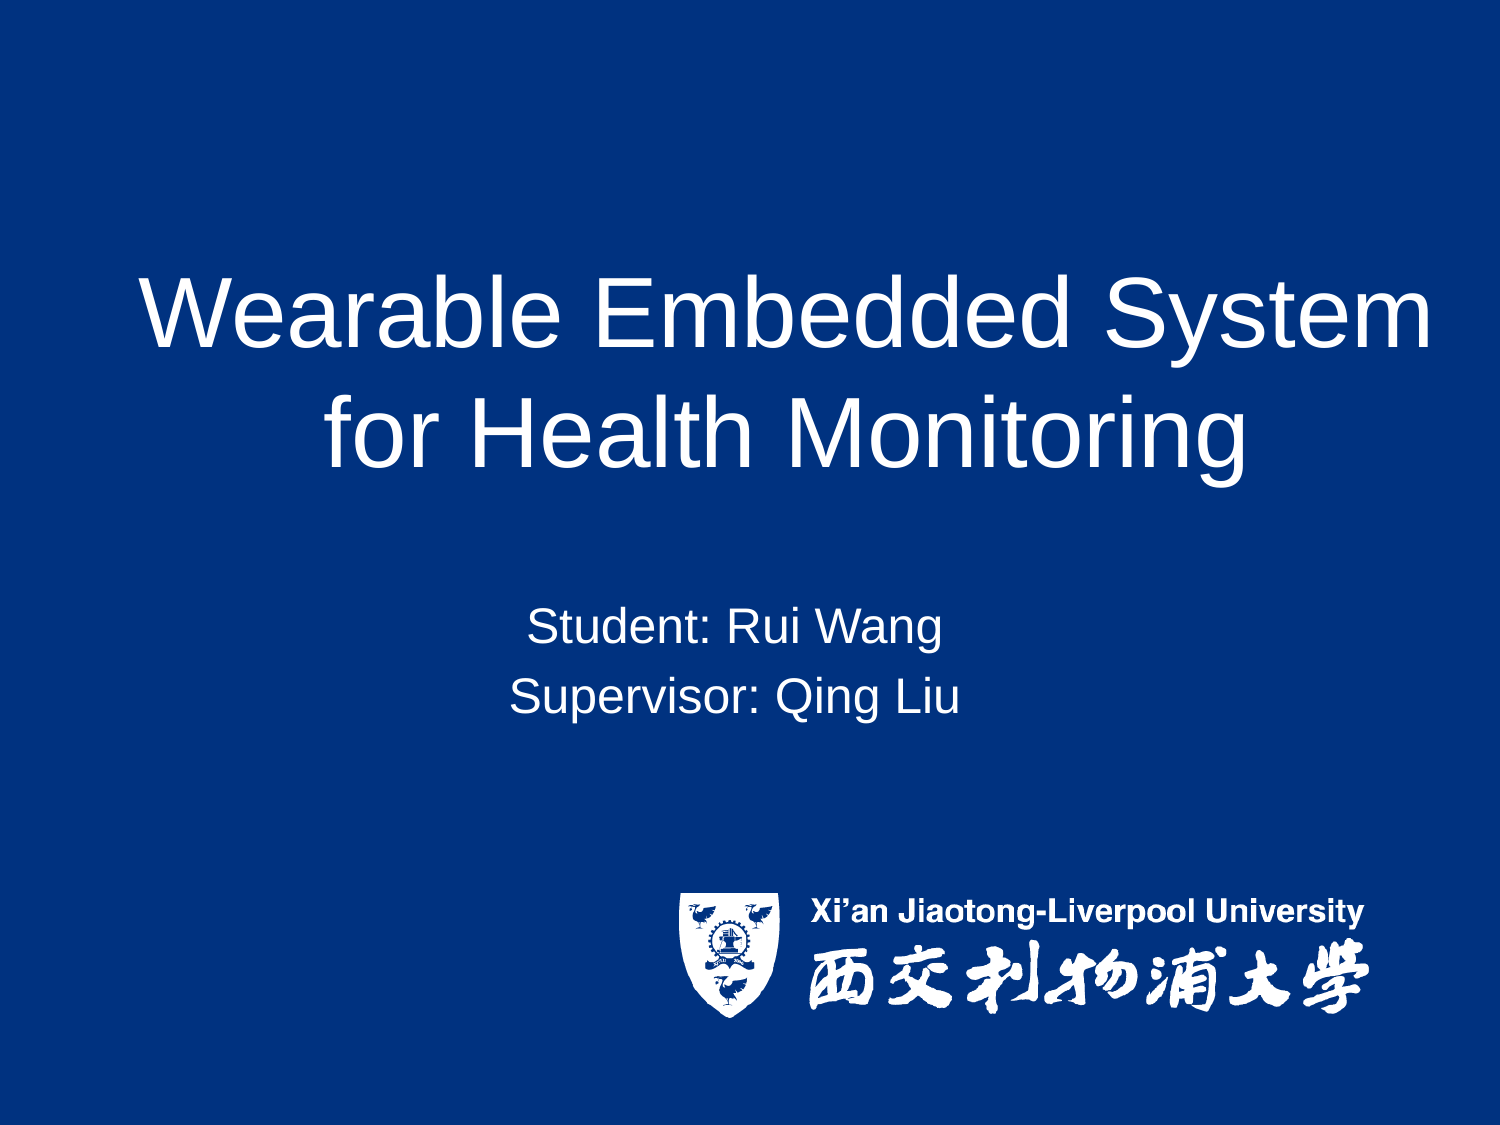

# Wearable Embedded System for Health Monitoring
Student: Rui Wang
Supervisor: Qing Liu